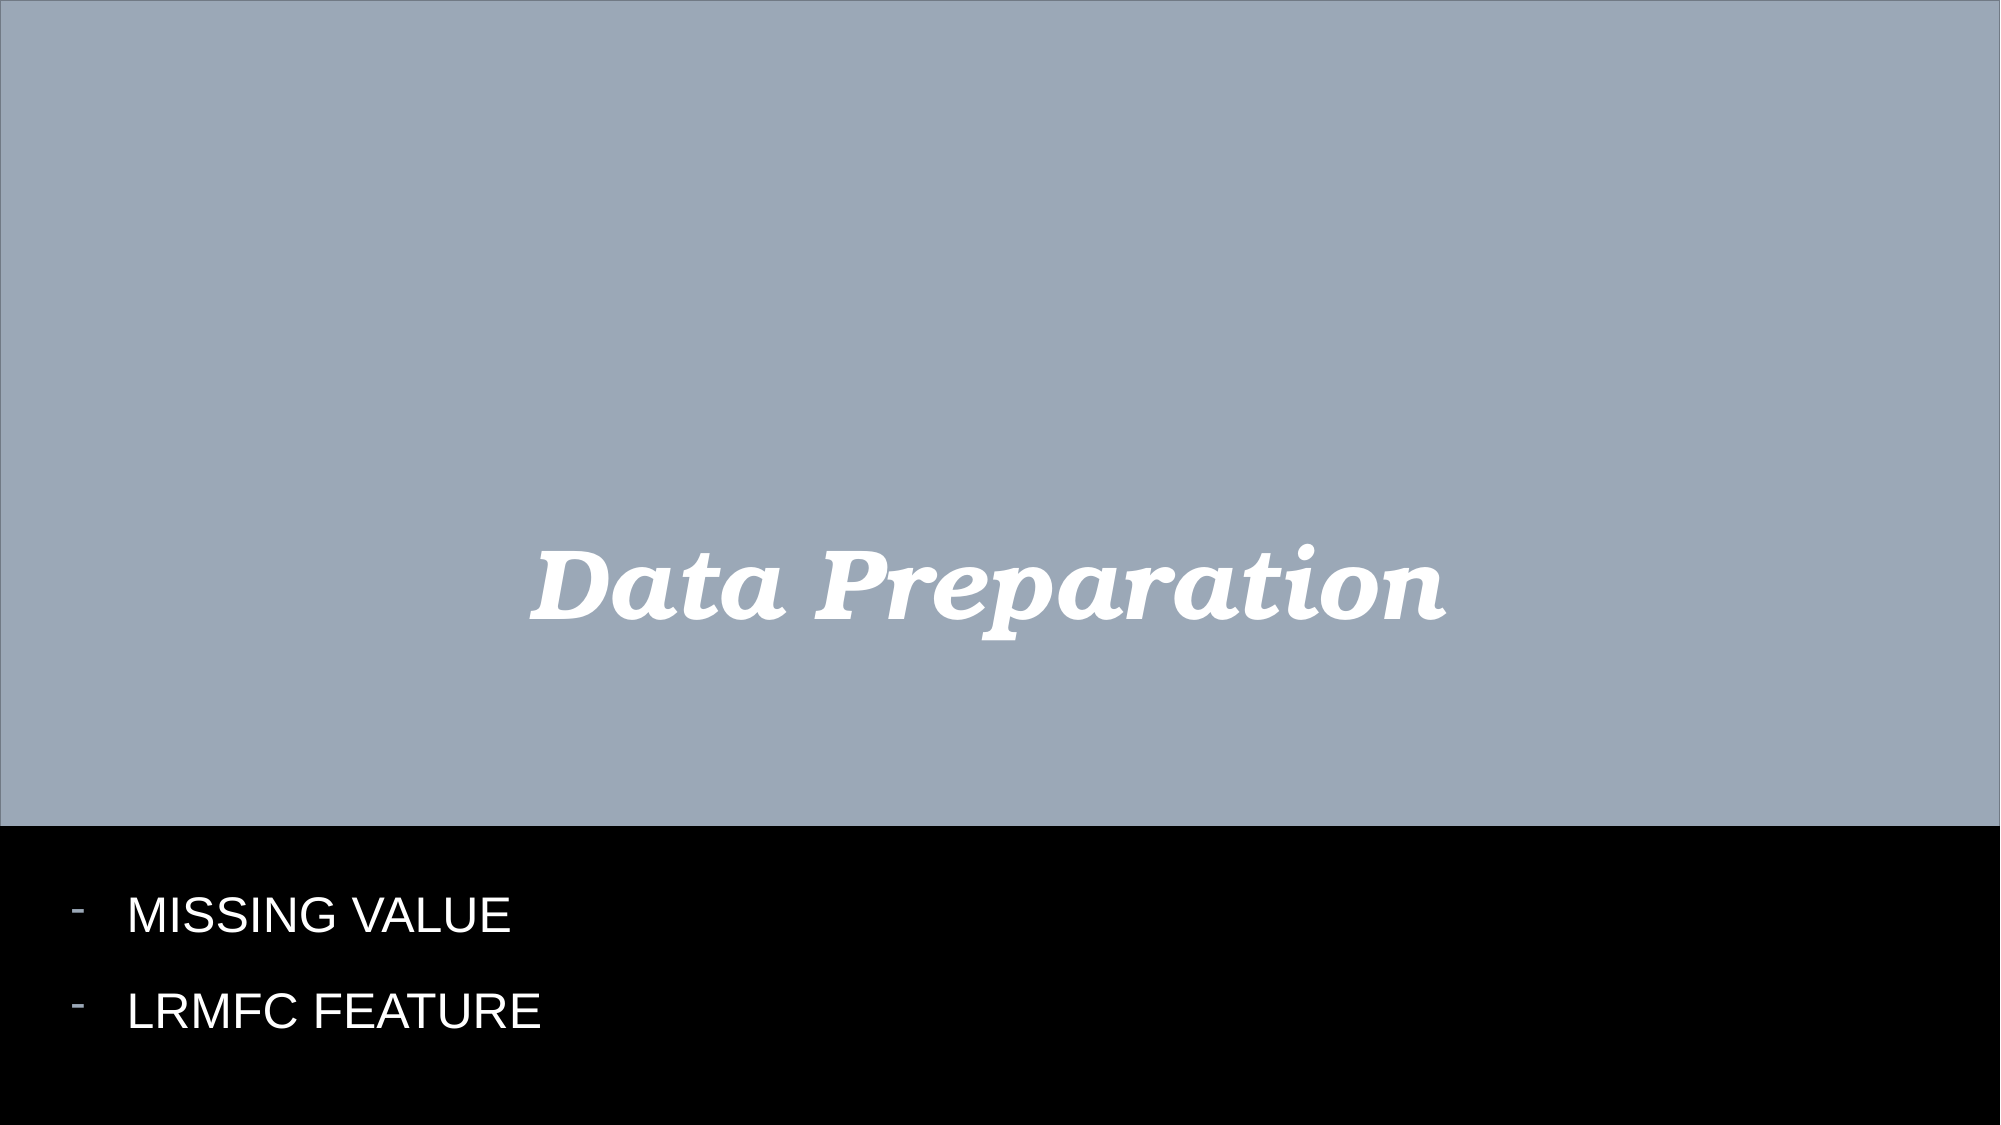

# Data Understanding
Data Preparation

DESCRIPTIVE STATISTICS
MATRIX CORRELATION
MISSING VALUE
LRMFC FEATURE